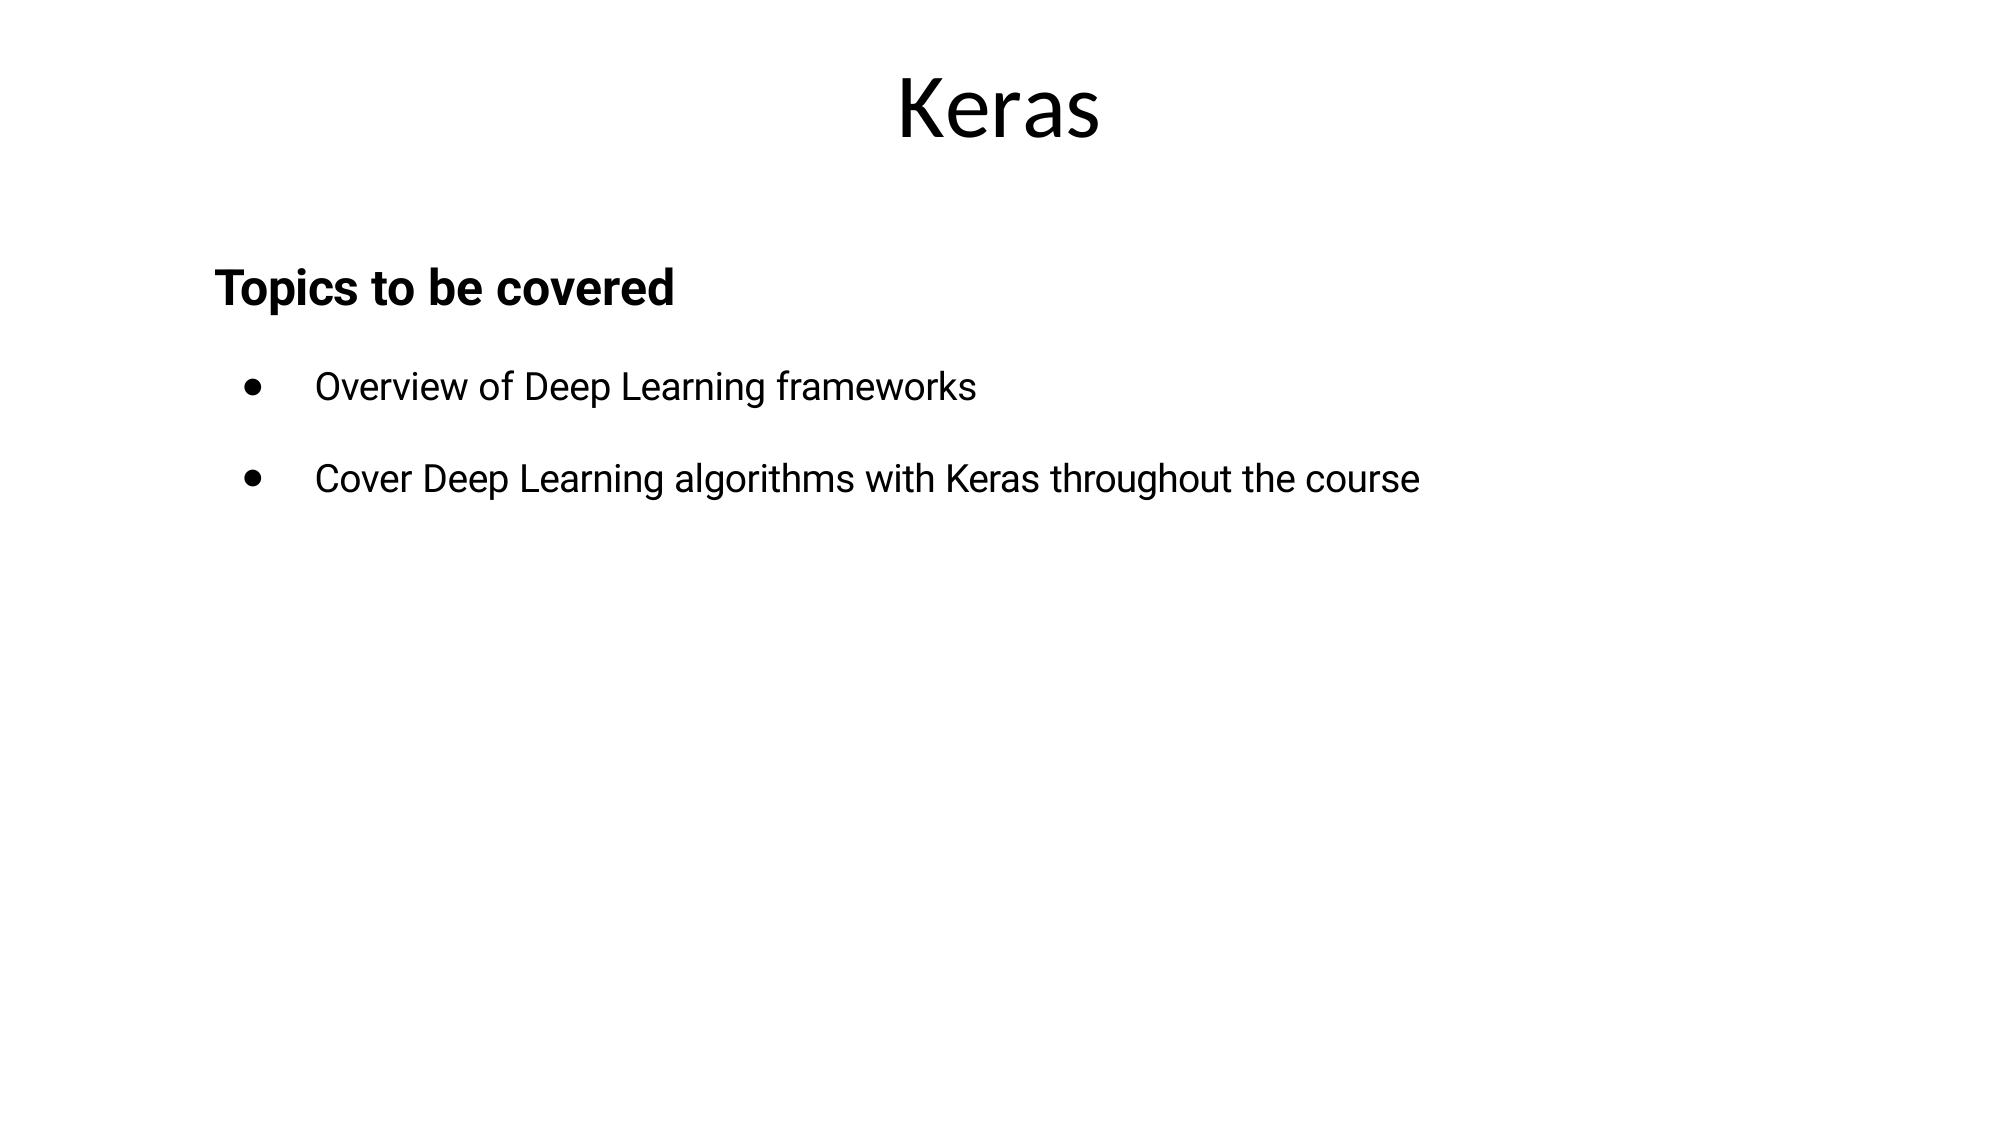

# Keras
Topics to be covered
Overview of Deep Learning frameworks

Cover Deep Learning algorithms with Keras throughout the course